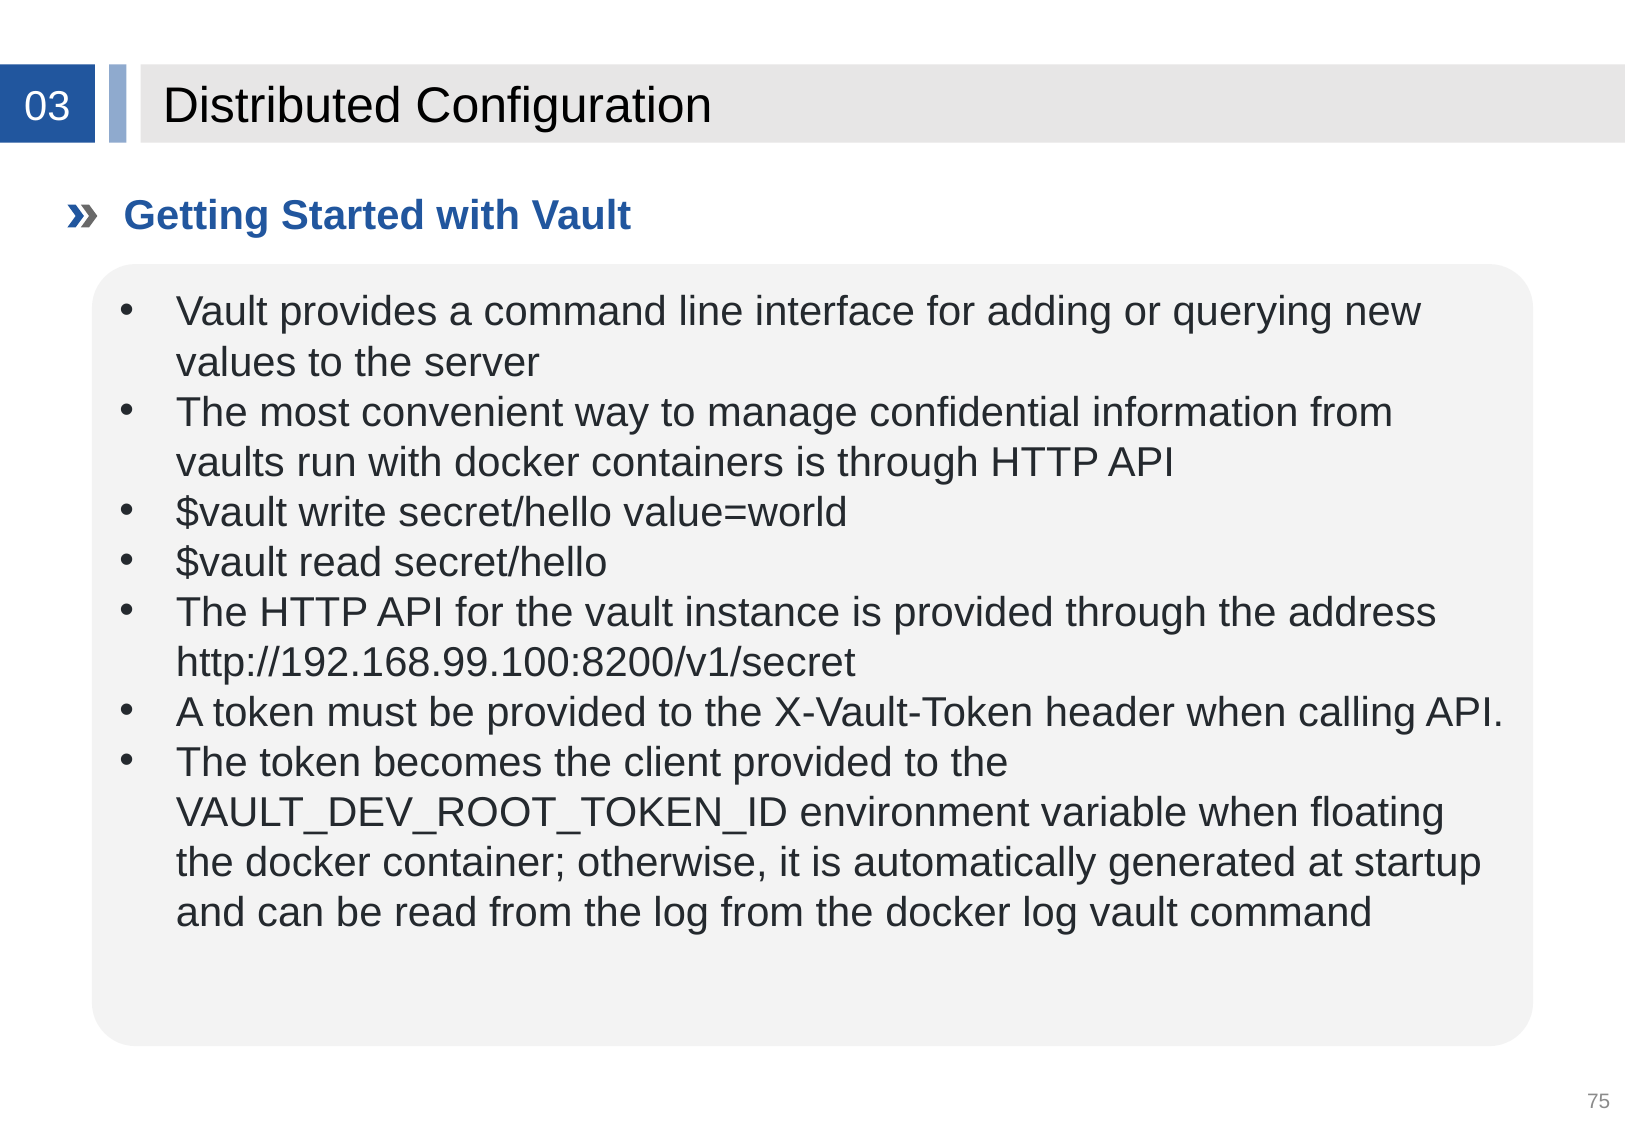

# Distributed Configuration
03
Getting Started with Vault

Vault provides a command line interface for adding or querying new values to the server
The most convenient way to manage confidential information from vaults run with docker containers is through HTTP API
$vault write secret/hello value=world
$vault read secret/hello
The HTTP API for the vault instance is provided through the address http://192.168.99.100:8200/v1/secret
A token must be provided to the X-Vault-Token header when calling API.
The token becomes the client provided to the VAULT_DEV_ROOT_TOKEN_ID environment variable when floating the docker container; otherwise, it is automatically generated at startup and can be read from the log from the docker log vault command
75